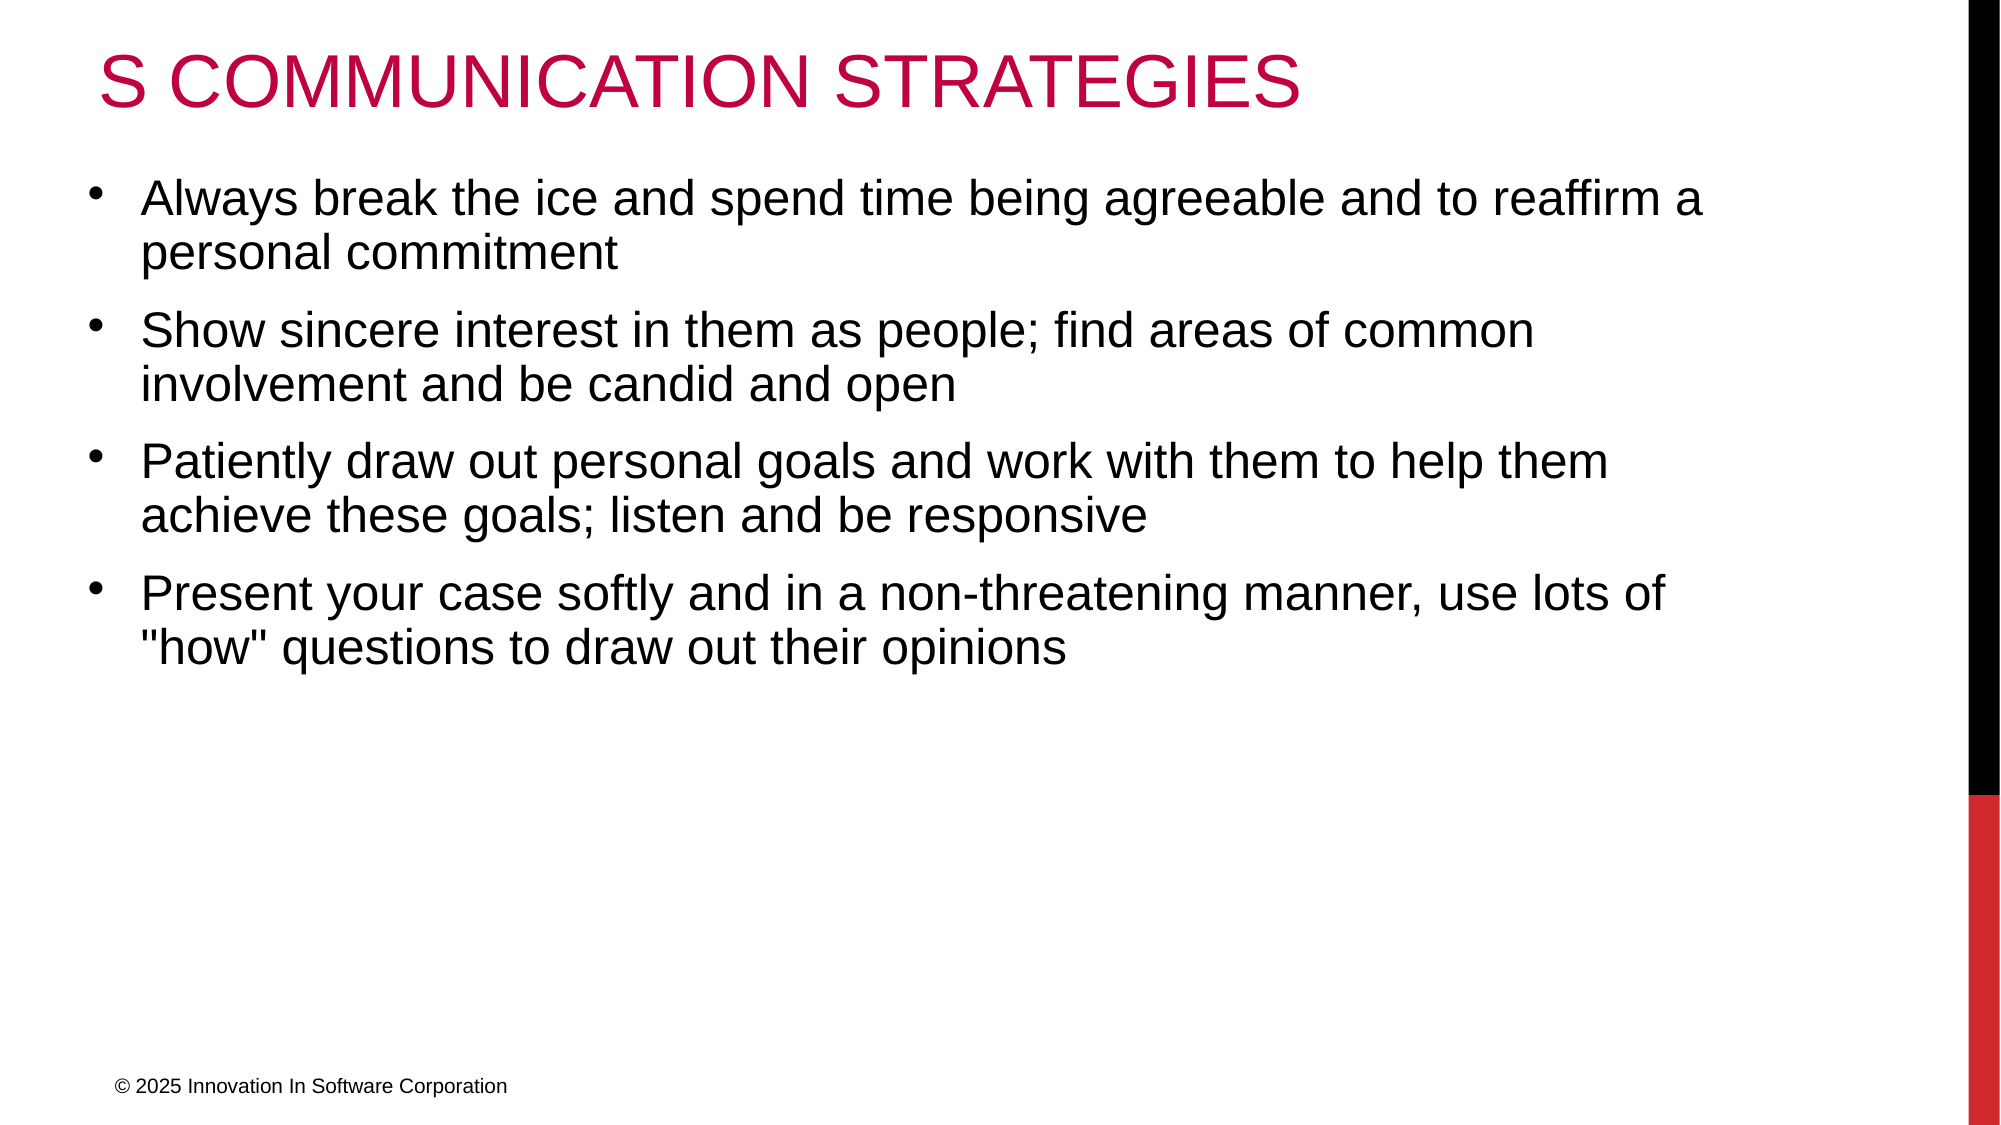

# S Communication Strategies
Always break the ice and spend time being agreeable and to reaffirm a personal commitment
Show sincere interest in them as people; find areas of common involvement and be candid and open
Patiently draw out personal goals and work with them to help them achieve these goals; listen and be responsive
Present your case softly and in a non-threatening manner, use lots of "how" questions to draw out their opinions

© 2025 Innovation In Software Corporation